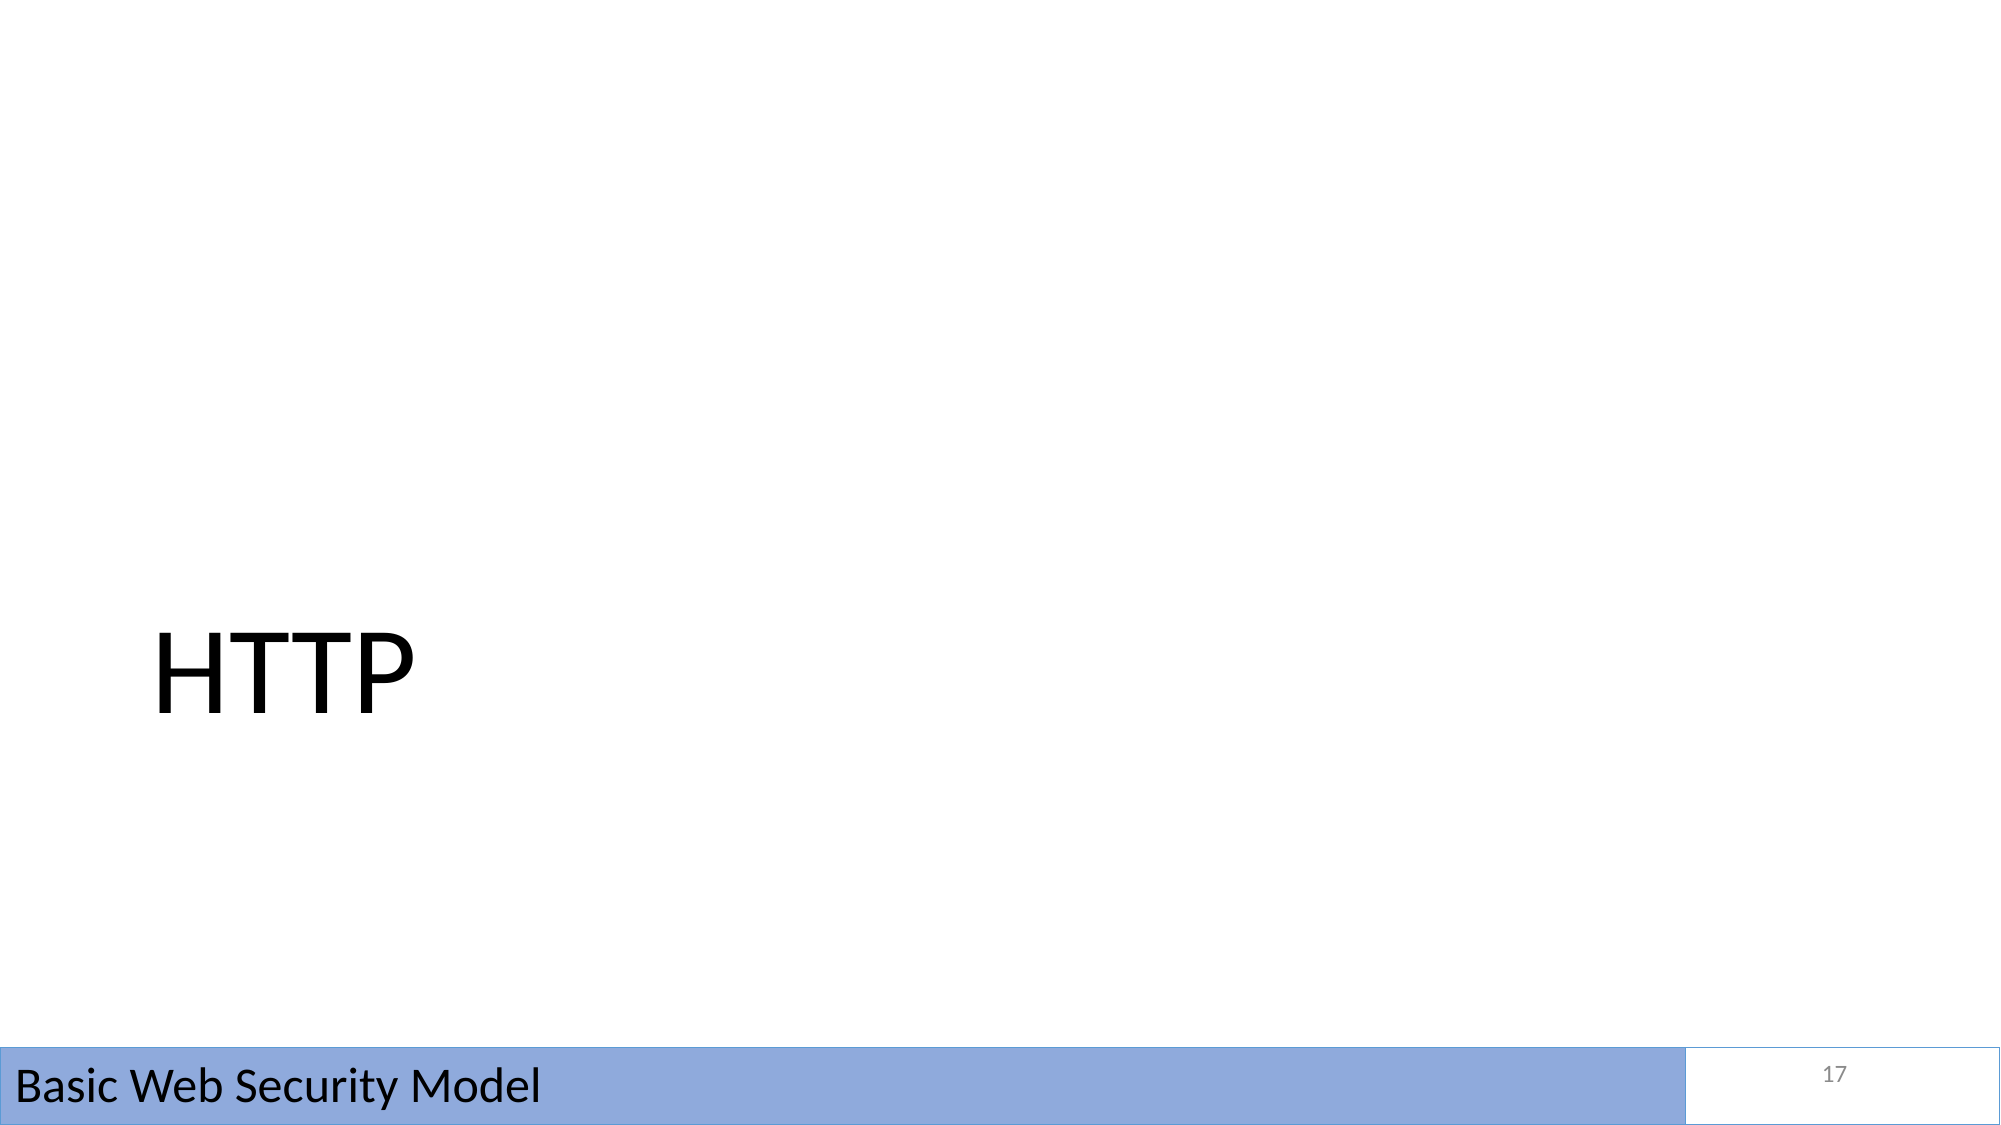

# HTTP

17
Basic Web Security Model